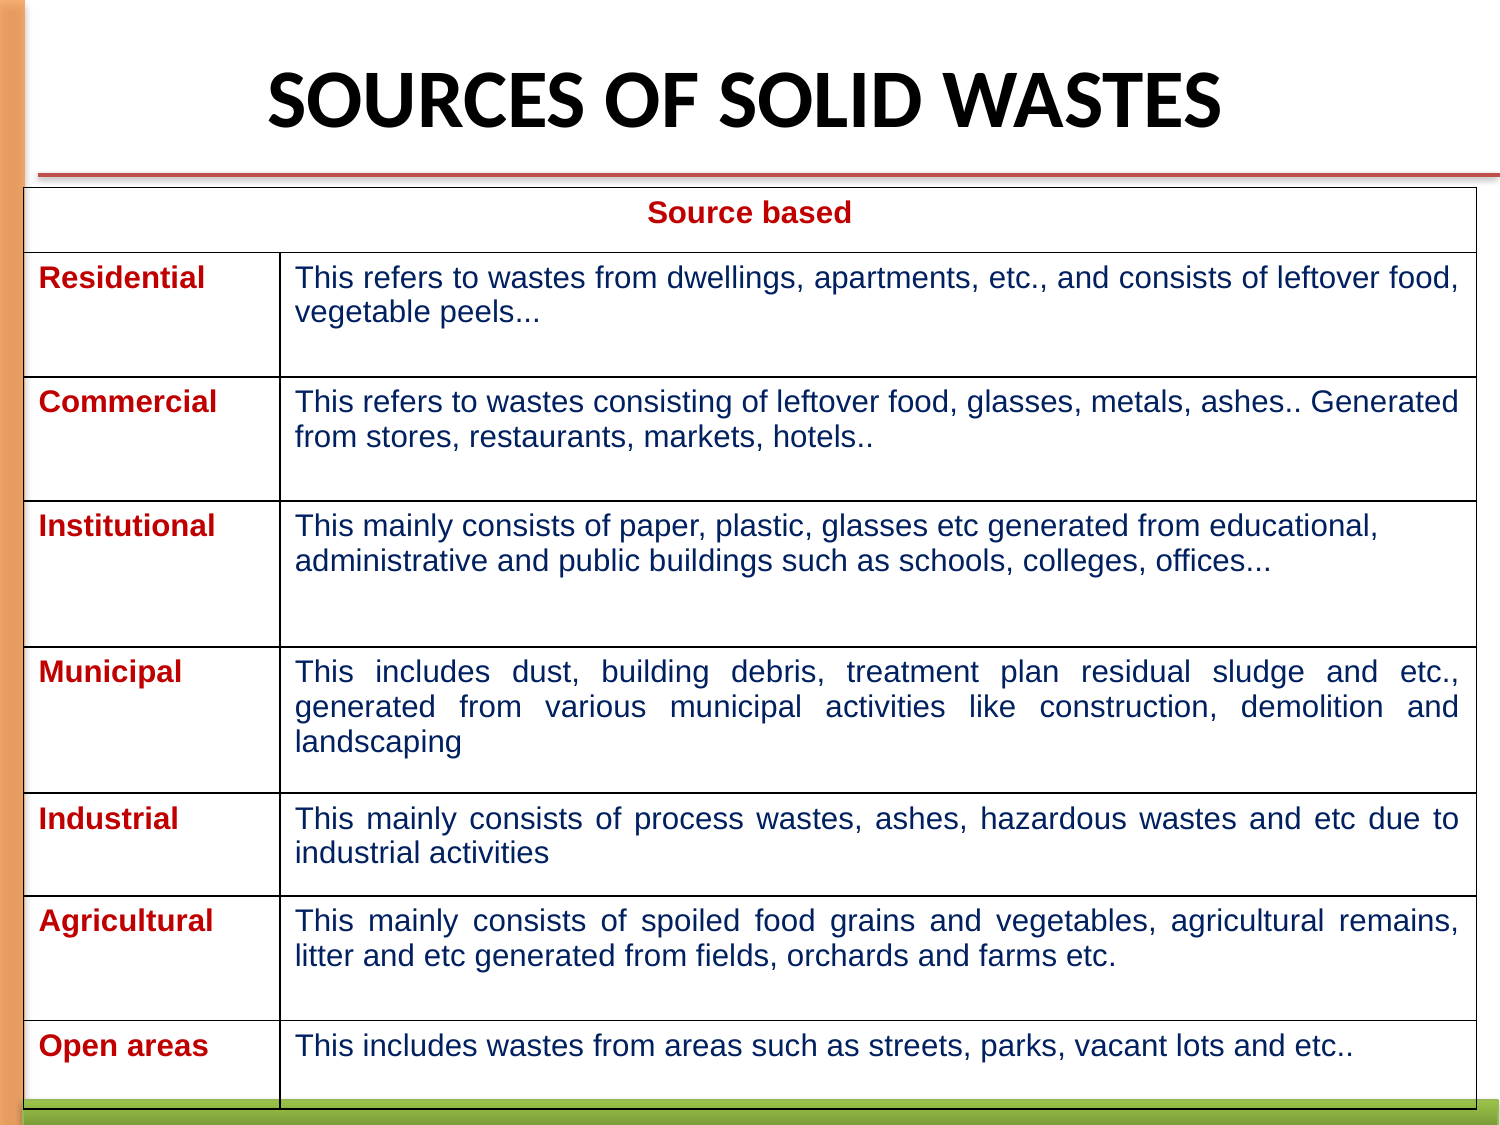

# SOURCES OF SOLID WASTES
| Source based |  |
| --- | --- |
| Residential | This refers to wastes from dwellings, apartments, etc., and consists of leftover food, vegetable peels... |
| Commercial | This refers to wastes consisting of leftover food, glasses, metals, ashes.. Generated from stores, restaurants, markets, hotels.. |
| Institutional | This mainly consists of paper, plastic, glasses etc generated from educational, administrative and public buildings such as schools, colleges, offices... |
| Municipal | This includes dust, building debris, treatment plan residual sludge and etc., generated from various municipal activities like construction, demolition and landscaping |
| Industrial | This mainly consists of process wastes, ashes, hazardous wastes and etc due to industrial activities |
| Agricultural | This mainly consists of spoiled food grains and vegetables, agricultural remains, litter and etc generated from fields, orchards and farms etc. |
| Open areas | This includes wastes from areas such as streets, parks, vacant lots and etc.. |